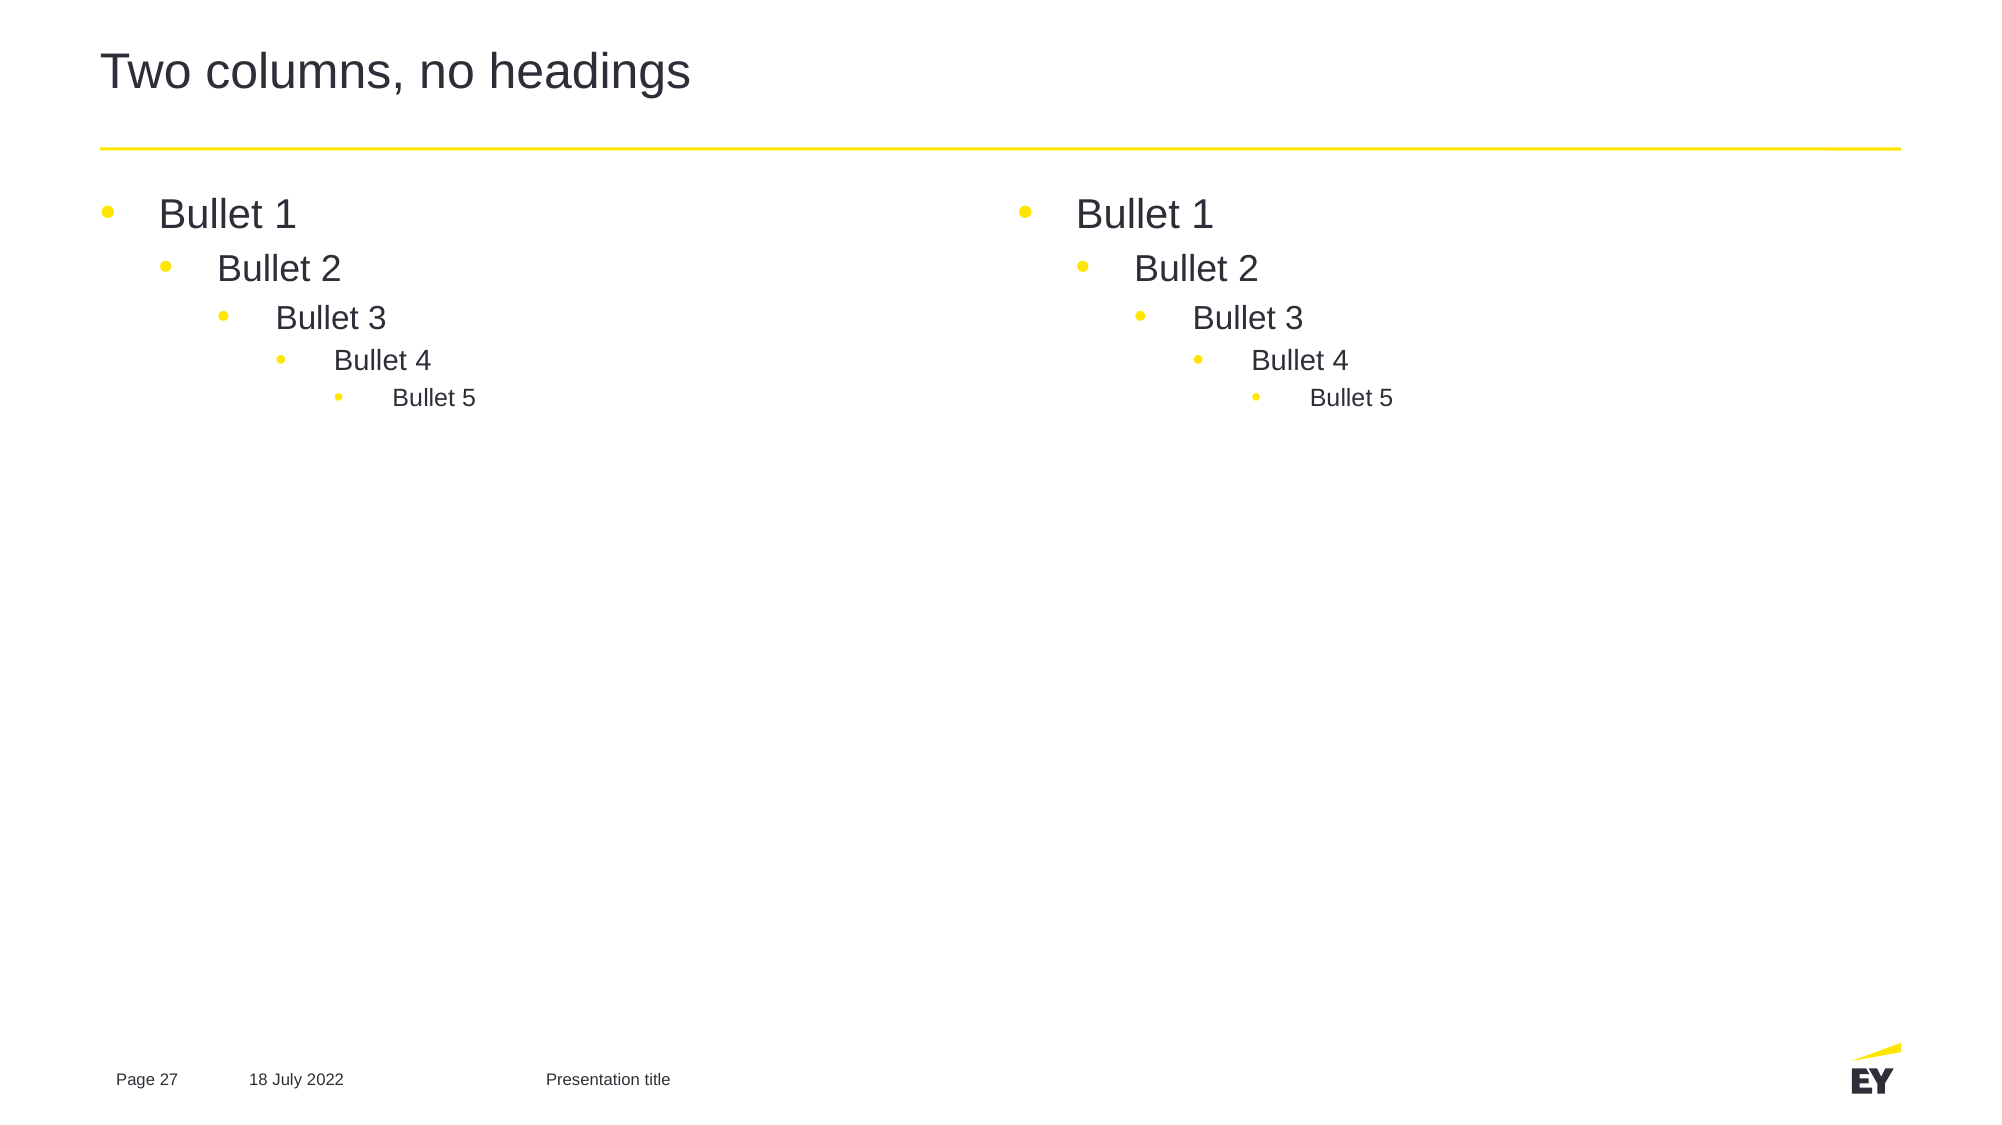

# Two columns, no headings
Bullet 1
Bullet 2
Bullet 3
Bullet 4
Bullet 5

Bullet 1
Bullet 2
Bullet 3
Bullet 4
Bullet 5

Page 27
18 July 2022
Presentation title